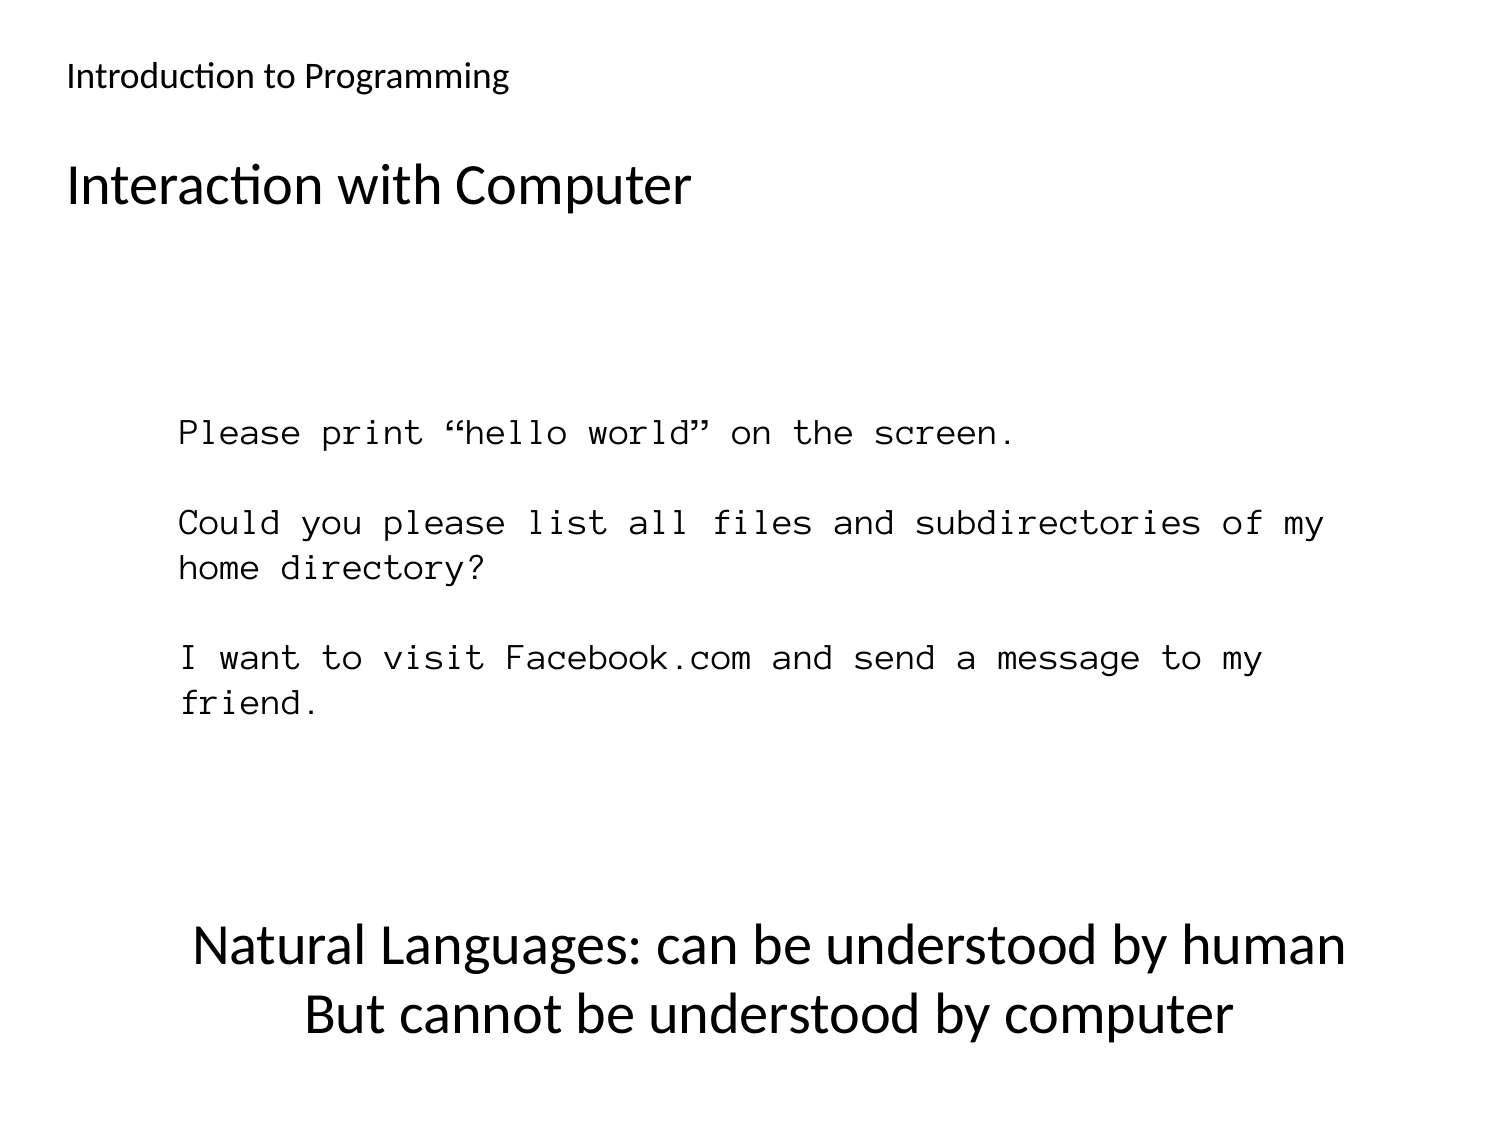

Introduction to Programming
Interaction with Computer

Please print “hello world” on the screen.

Could you please list all files and subdirectories of my home directory?

I want to visit Facebook.com and send a message to my friend.
Natural Languages: can be understood by human
But cannot be understood by computer